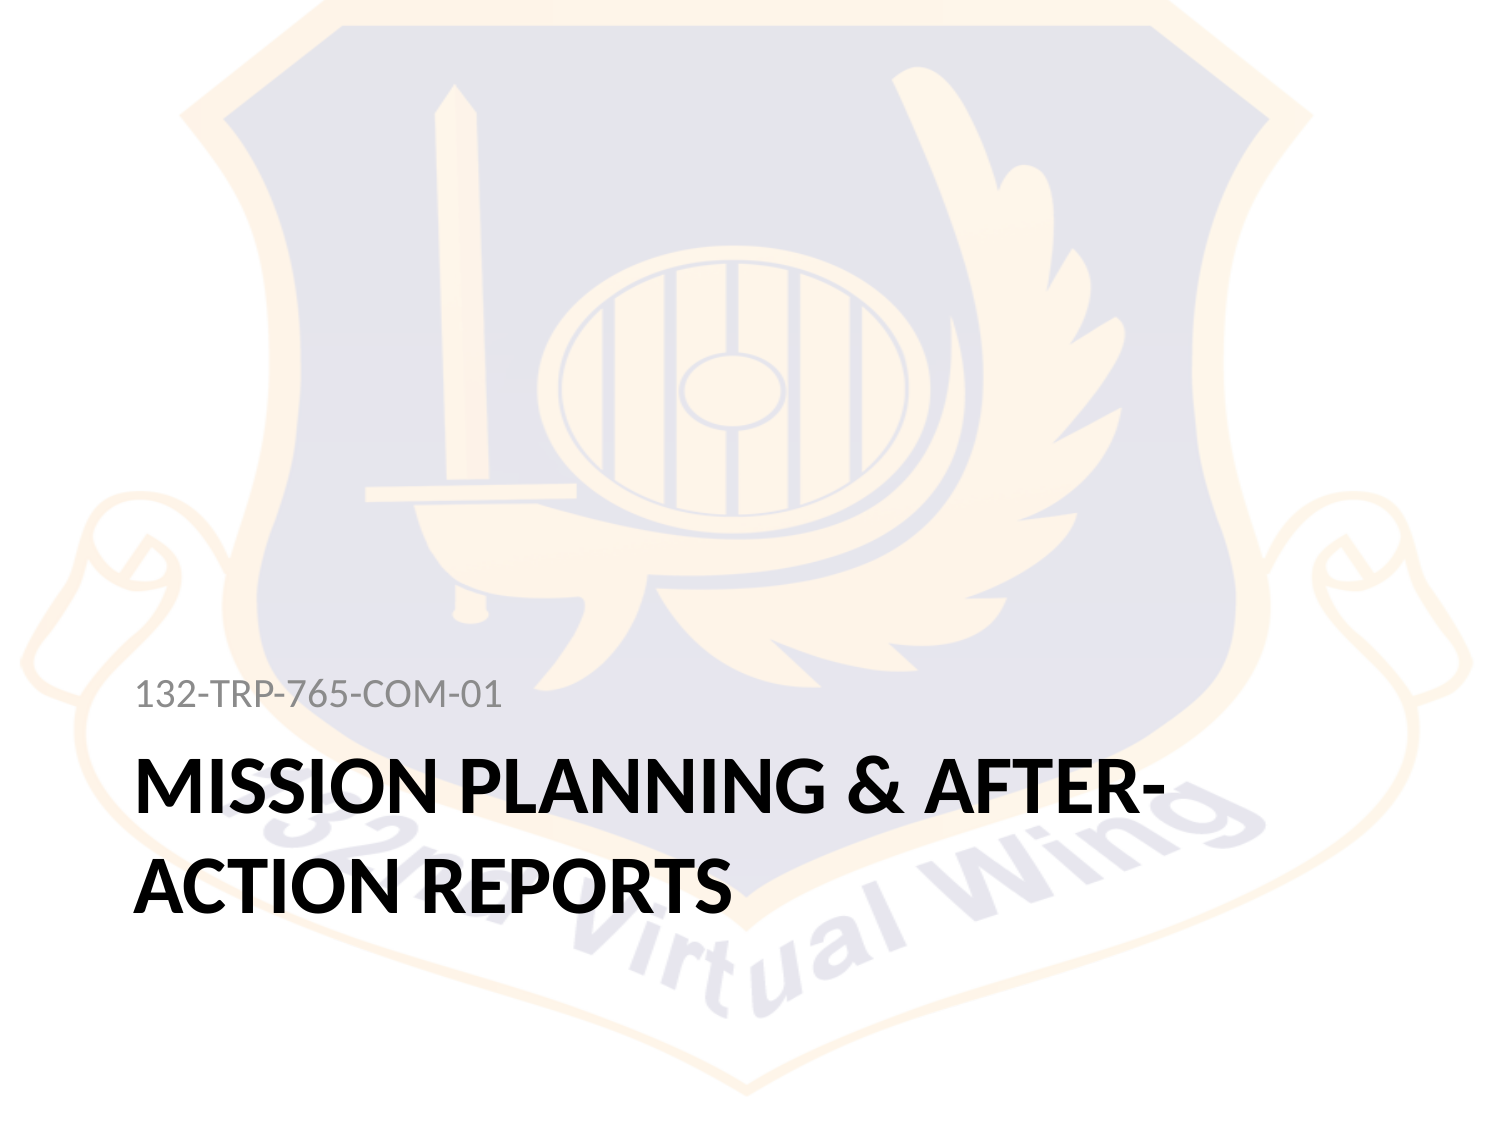

132-TRP-765-COM-01
# Mission Planning & After-action reports